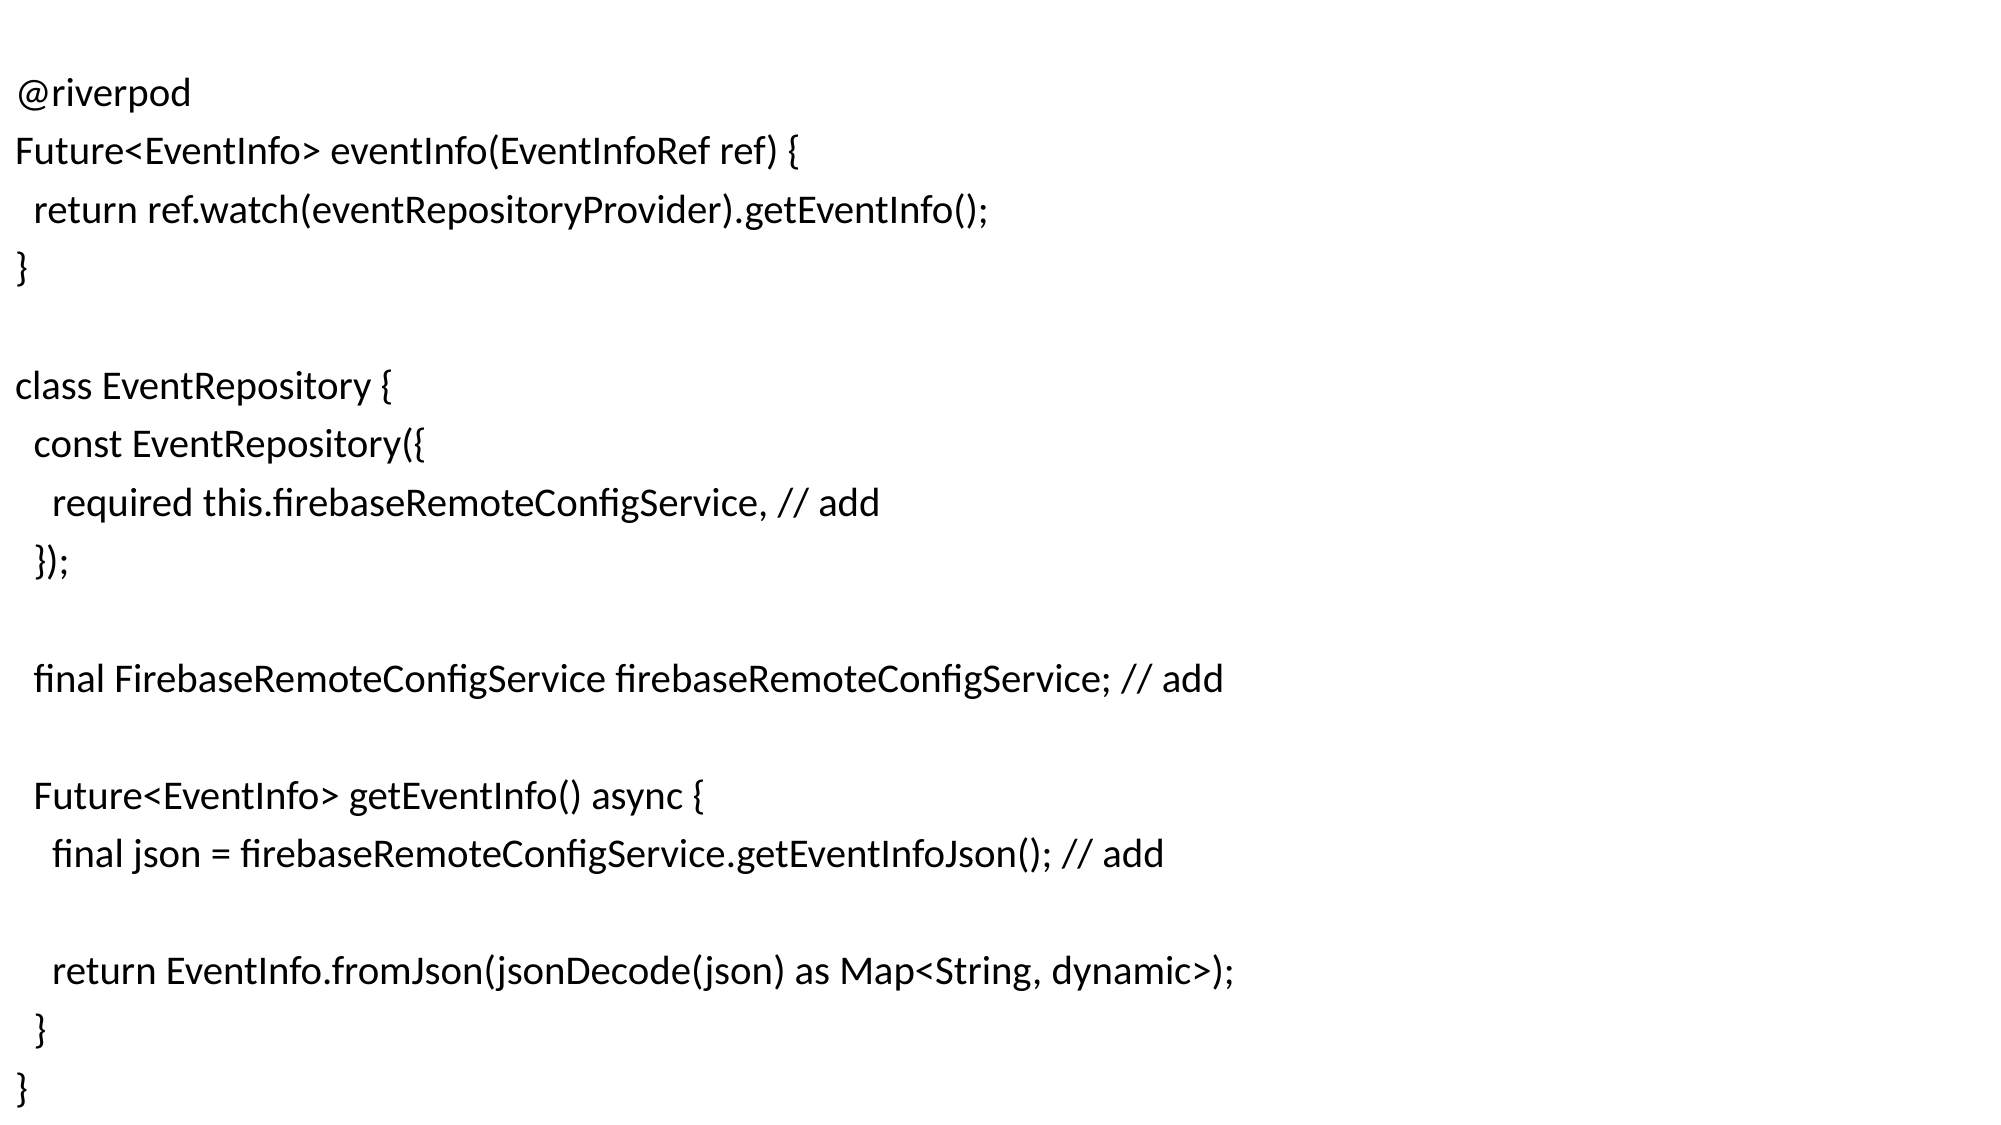

@riverpod
Future<EventInfo> eventInfo(EventInfoRef ref) {
  return ref.watch(eventRepositoryProvider).getEventInfo();
}

class EventRepository {
  const EventRepository({
    required this.firebaseRemoteConfigService, // add
  });

  final FirebaseRemoteConfigService firebaseRemoteConfigService; // add

  Future<EventInfo> getEventInfo() async {
    final json = firebaseRemoteConfigService.getEventInfoJson(); // add

    return EventInfo.fromJson(jsonDecode(json) as Map<String, dynamic>);
  }
}